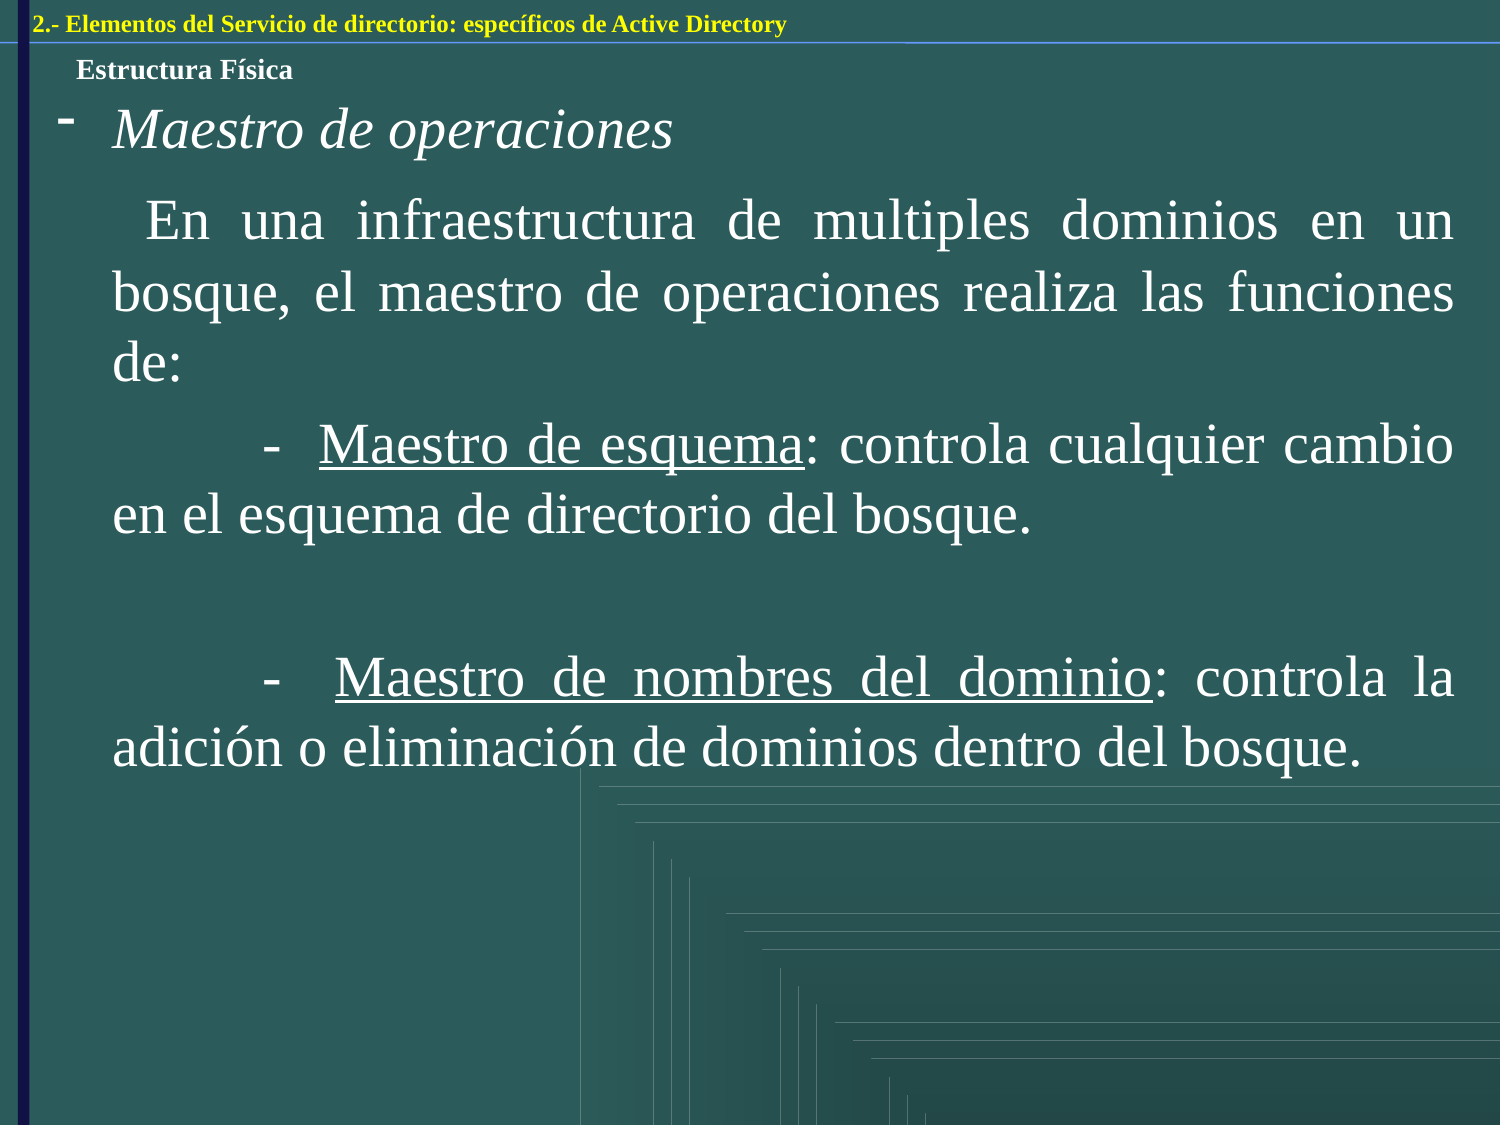

2.- Elementos del Servicio de directorio: específicos de Active Directory
 Estructura Física
Maestro de operaciones
  	En una infraestructura de multiples dominios en un bosque, el maestro de operaciones realiza las funciones de:
		-  Maestro de esquema: controla cualquier cambio en el esquema de directorio del bosque.

		-  Maestro de nombres del dominio: controla la adición o eliminación de dominios dentro del bosque.